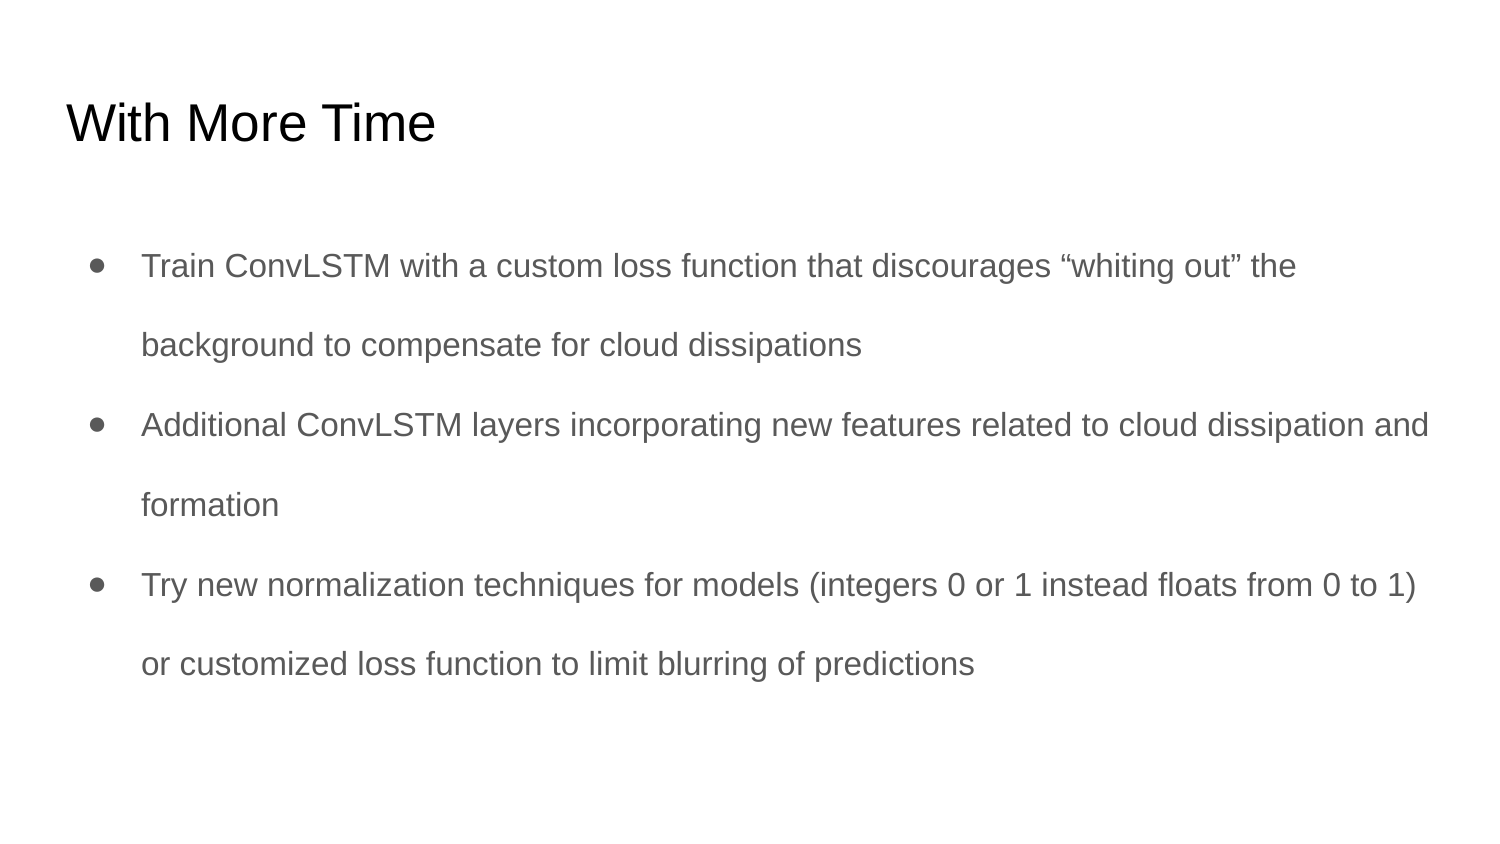

# With More Time
Train ConvLSTM with a custom loss function that discourages “whiting out” the background to compensate for cloud dissipations
Additional ConvLSTM layers incorporating new features related to cloud dissipation and formation
Try new normalization techniques for models (integers 0 or 1 instead floats from 0 to 1) or customized loss function to limit blurring of predictions